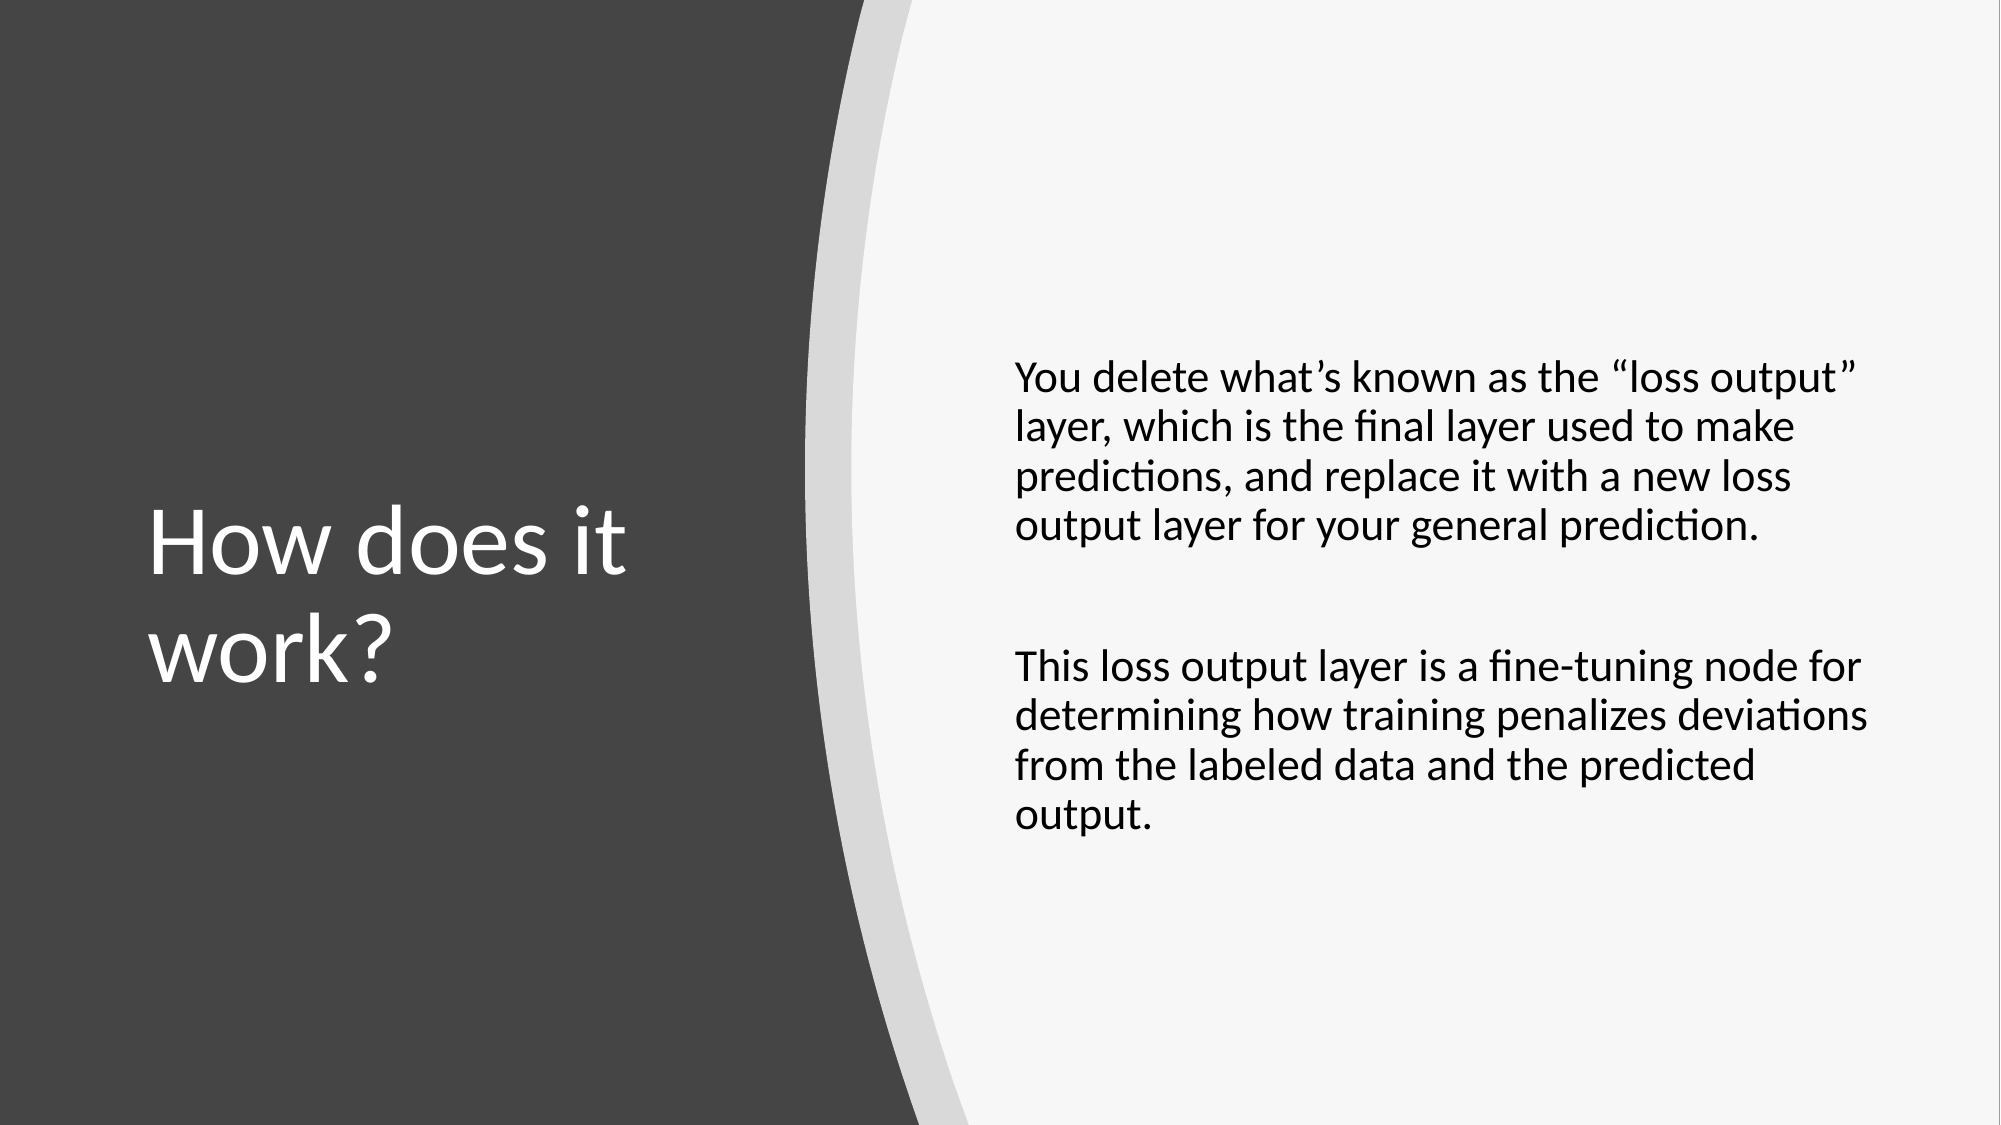

You delete what’s known as the “loss output” layer, which is the final layer used to make predictions, and replace it with a new loss output layer for your general prediction.

This loss output layer is a fine-tuning node for determining how training penalizes deviations from the labeled data and the predicted output.
# How does it work?